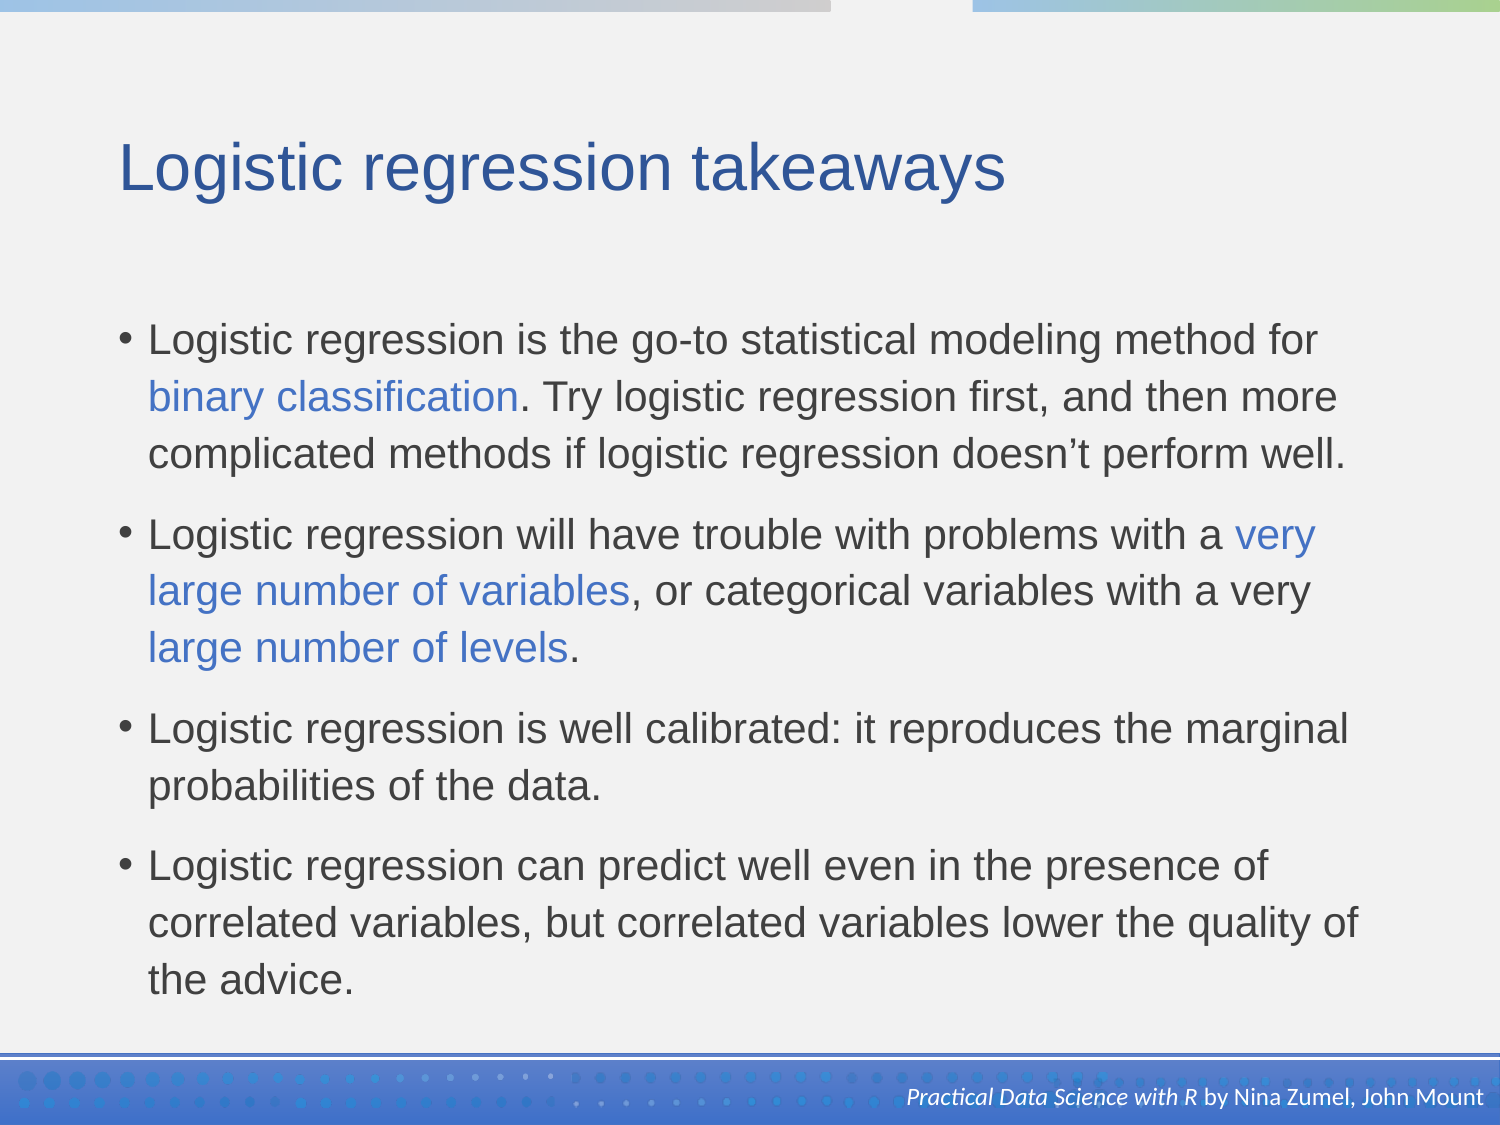

# Logistic regression takeaways
Logistic regression is the go-to statistical modeling method for binary classification. Try logistic regression first, and then more complicated methods if logistic regression doesn’t perform well.
Logistic regression will have trouble with problems with a very large number of variables, or categorical variables with a very large number of levels.
Logistic regression is well calibrated: it reproduces the marginal probabilities of the data.
Logistic regression can predict well even in the presence of correlated variables, but correlated variables lower the quality of the advice.
Practical Data Science with R by Nina Zumel, John Mount